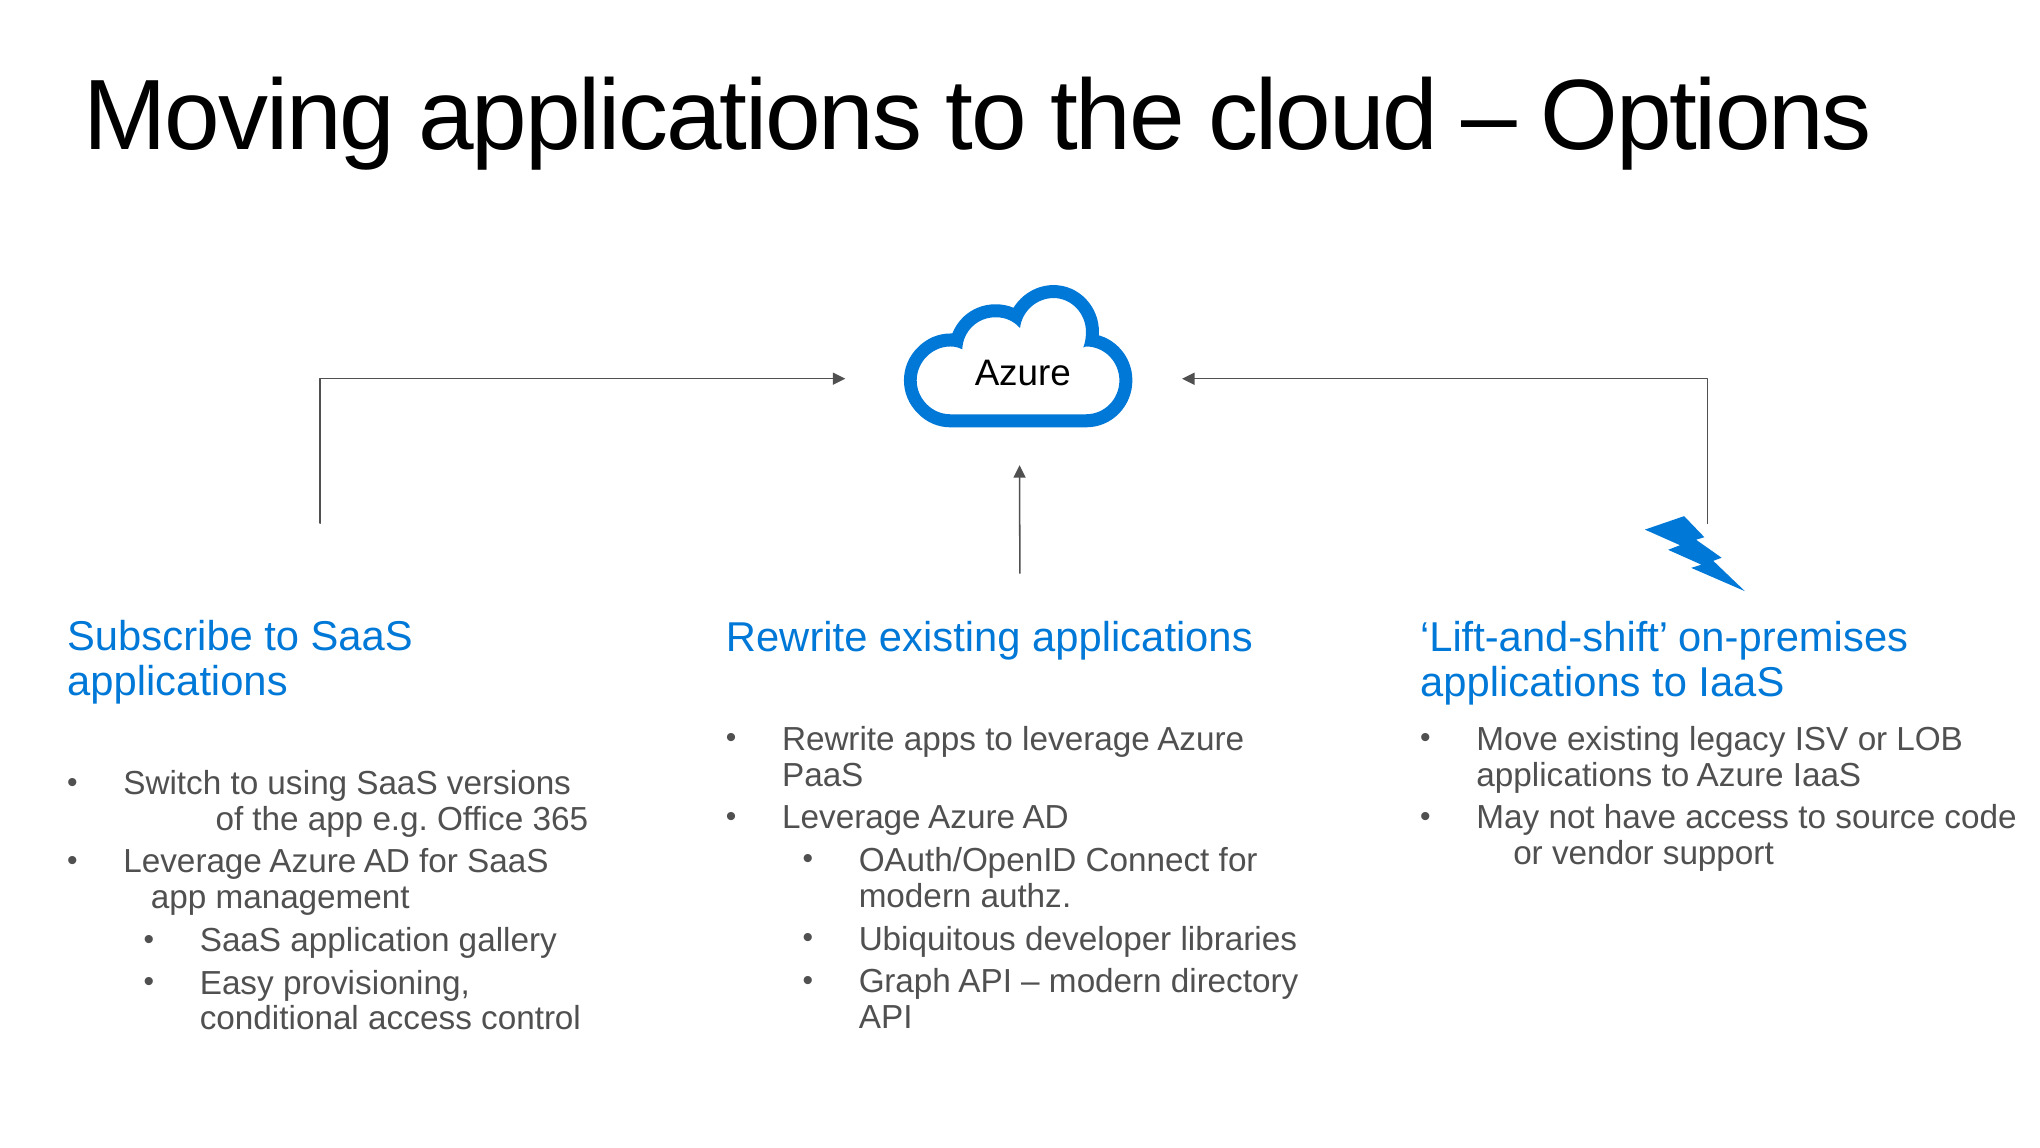

# Moving applications to the cloud – Options

Azure

Subscribe to SaaS applications

Switch to using SaaS versions             of the app e.g. Office 365
Leverage Azure AD for SaaS         app management
SaaS application gallery
Easy provisioning, conditional access control
Rewrite existing applications

Rewrite apps to leverage Azure PaaS
Leverage Azure AD
OAuth/OpenID Connect for modern authz.
Ubiquitous developer libraries
Graph API – modern directory API
‘Lift-and-shift’ on-premises applications to IaaS
Move existing legacy ISV or LOB applications to Azure IaaS
May not have access to source code     or vendor support